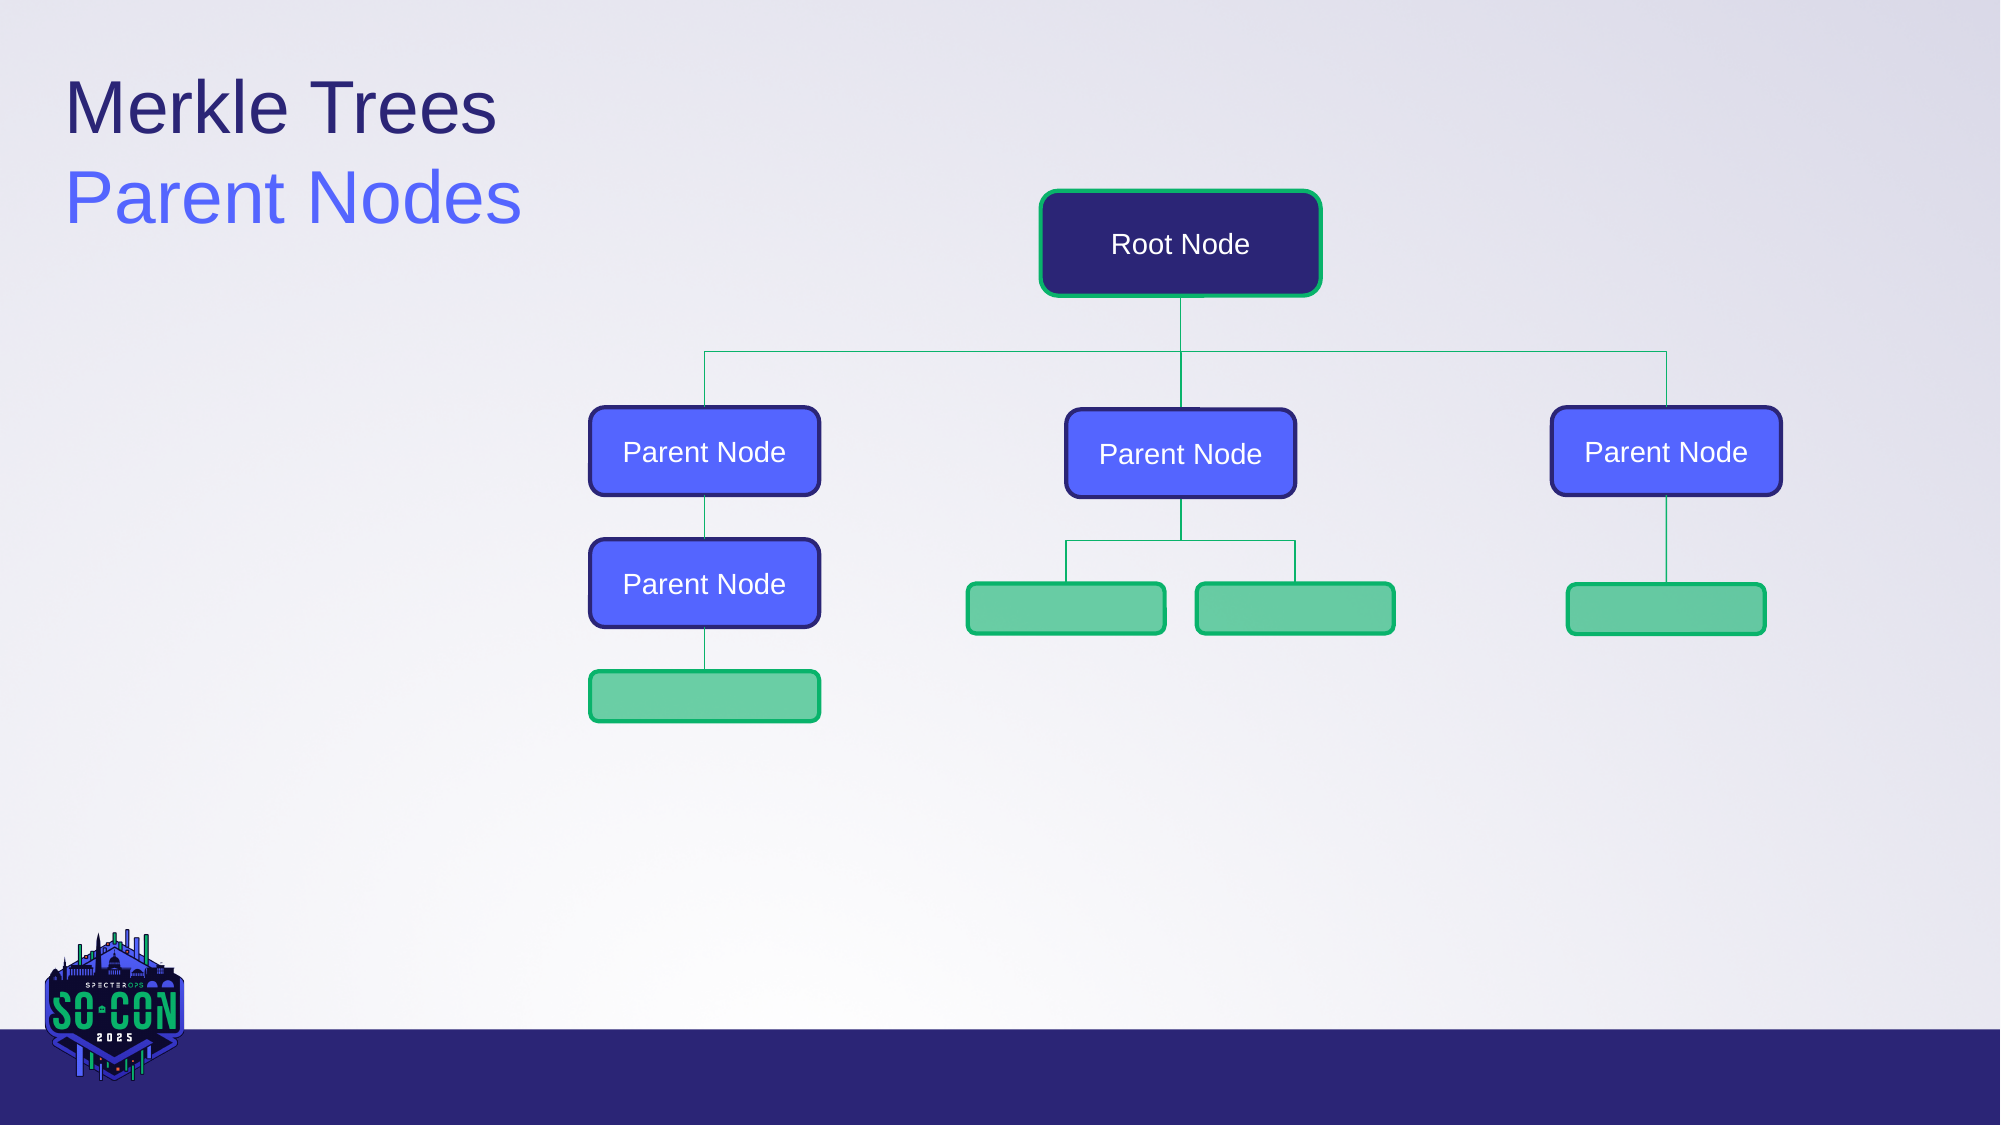

Merkle Trees
Parent Nodes
Root Node
Parent Node
Parent Node
Parent Node
Parent Node